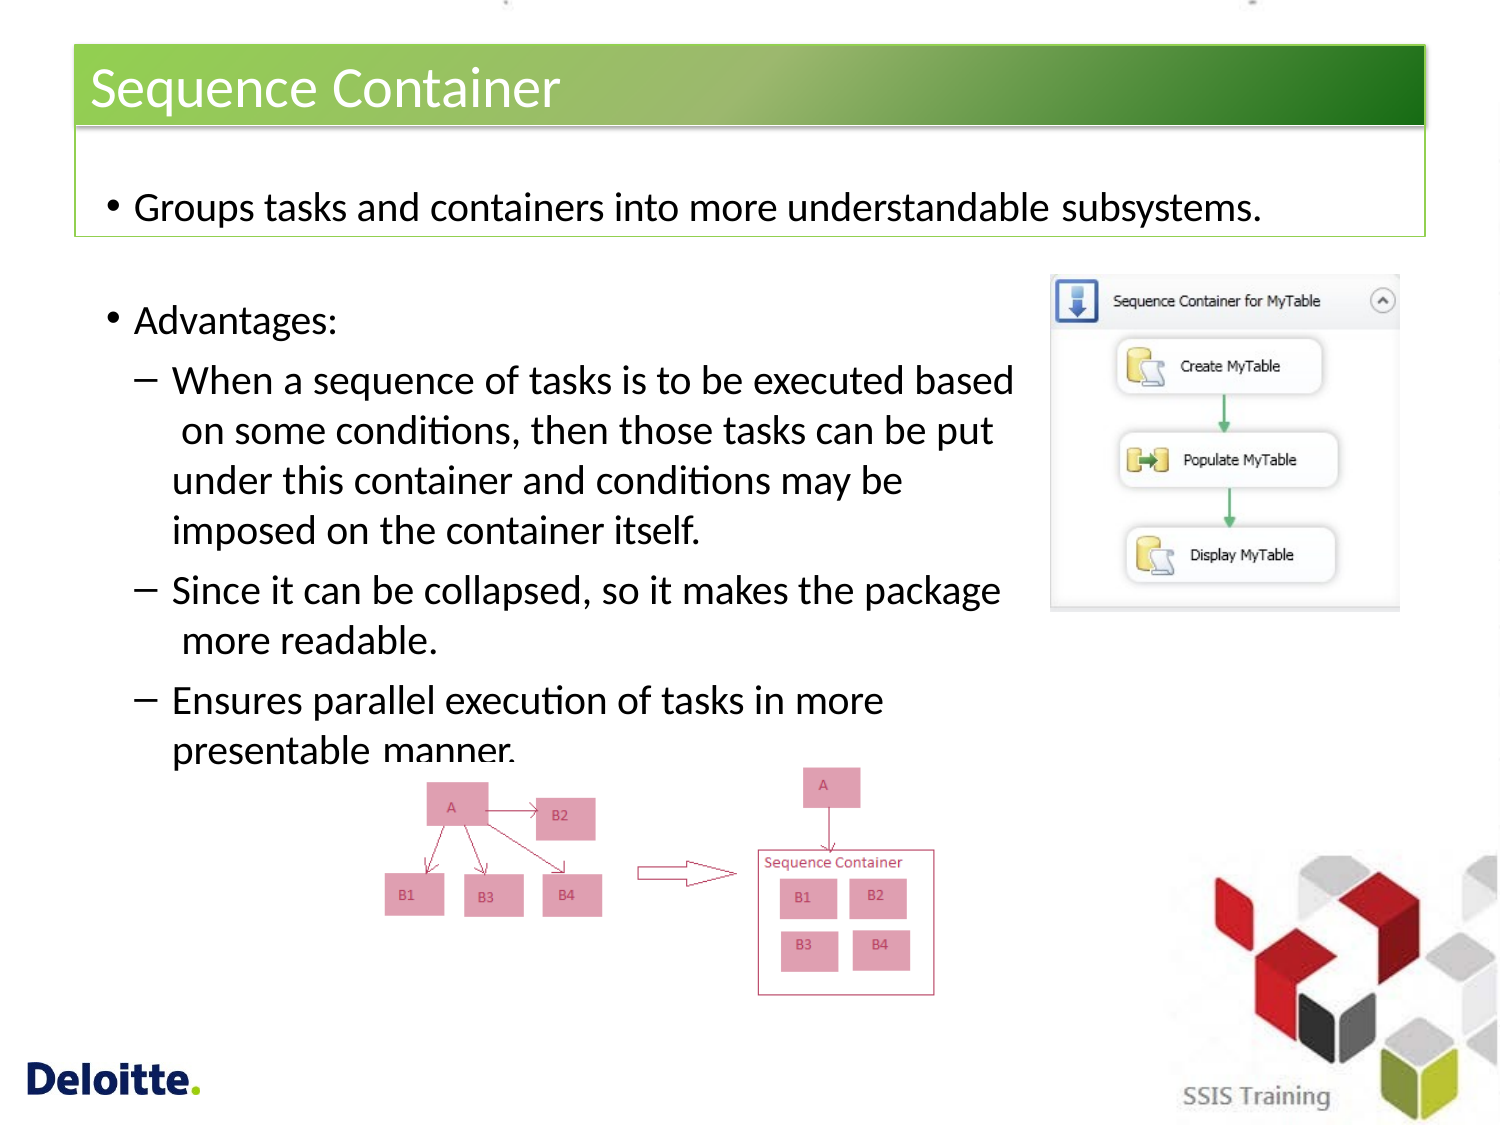

# Sequence Container
Groups tasks and containers into more understandable subsystems.

Advantages:
When a sequence of tasks is to be executed based  on some conditions, then those tasks can be put  under this container and conditions may be  imposed on the container itself.
Since it can be collapsed, so it makes the package  more readable.
Ensures parallel execution of tasks in more presentable manner.